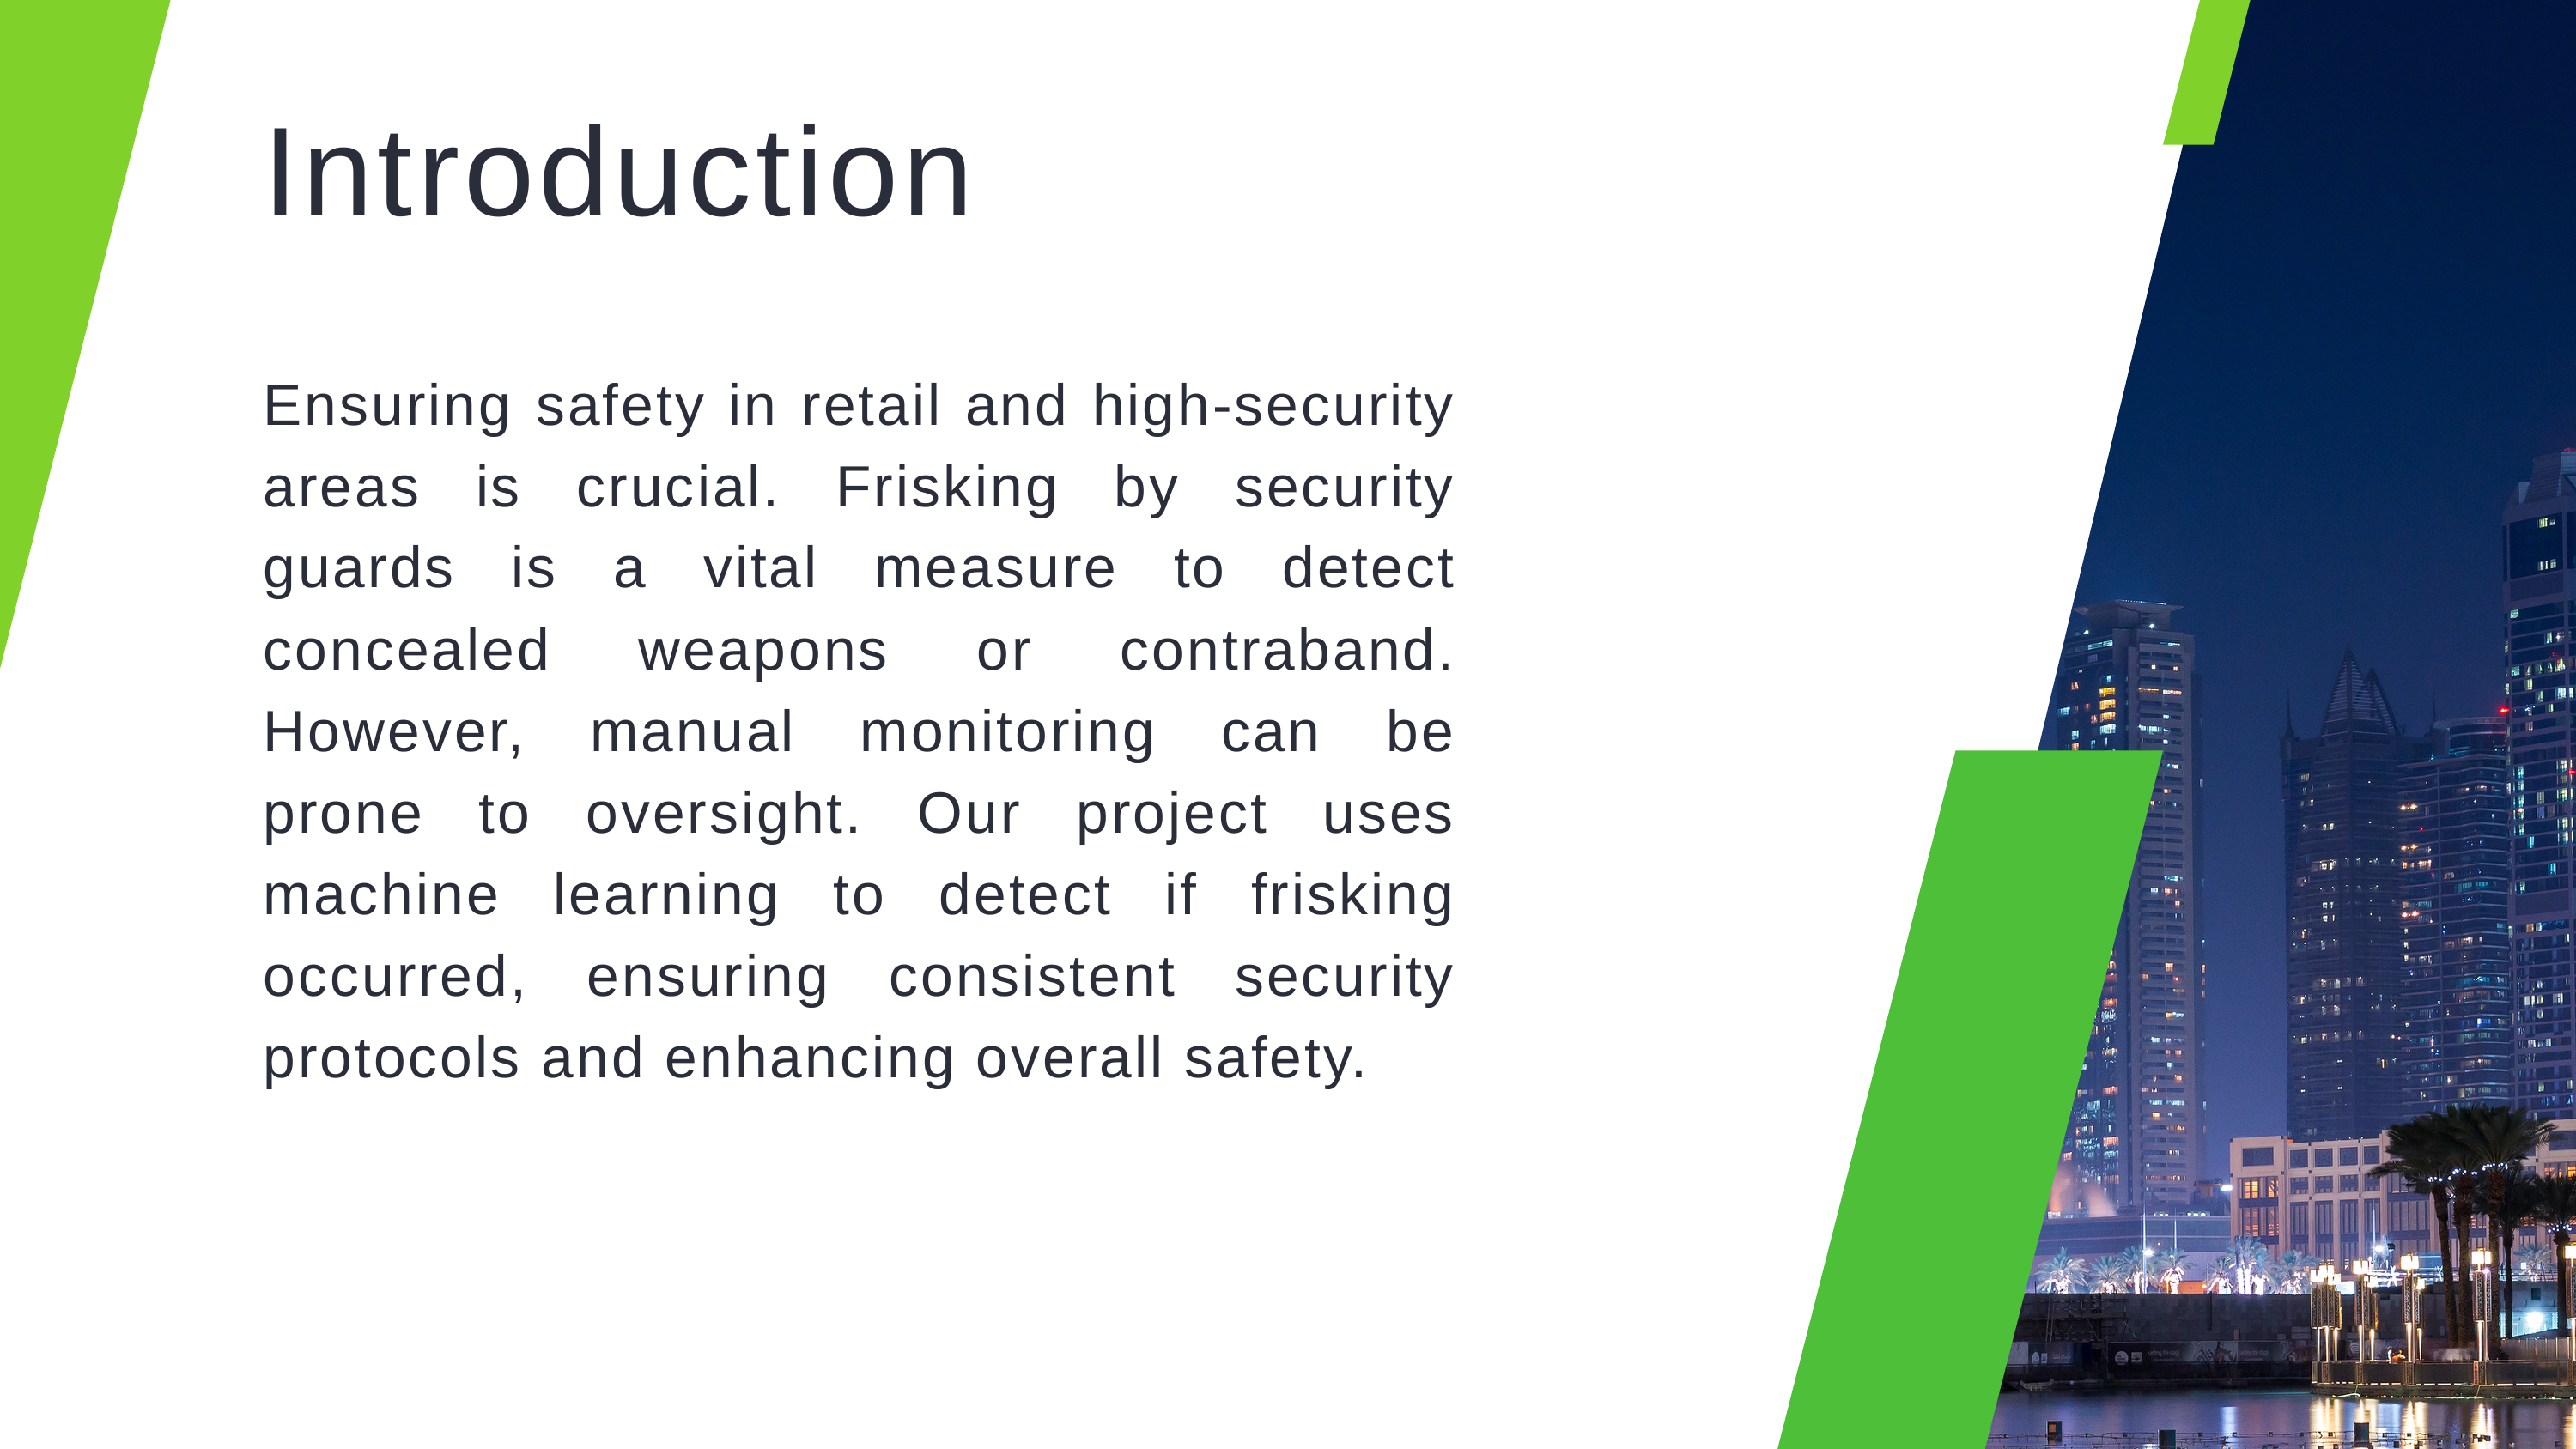

Introduction
Ensuring safety in retail and high-security areas is crucial. Frisking by security guards is a vital measure to detect concealed weapons or contraband. However, manual monitoring can be prone to oversight. Our project uses machine learning to detect if frisking occurred, ensuring consistent security protocols and enhancing overall safety.